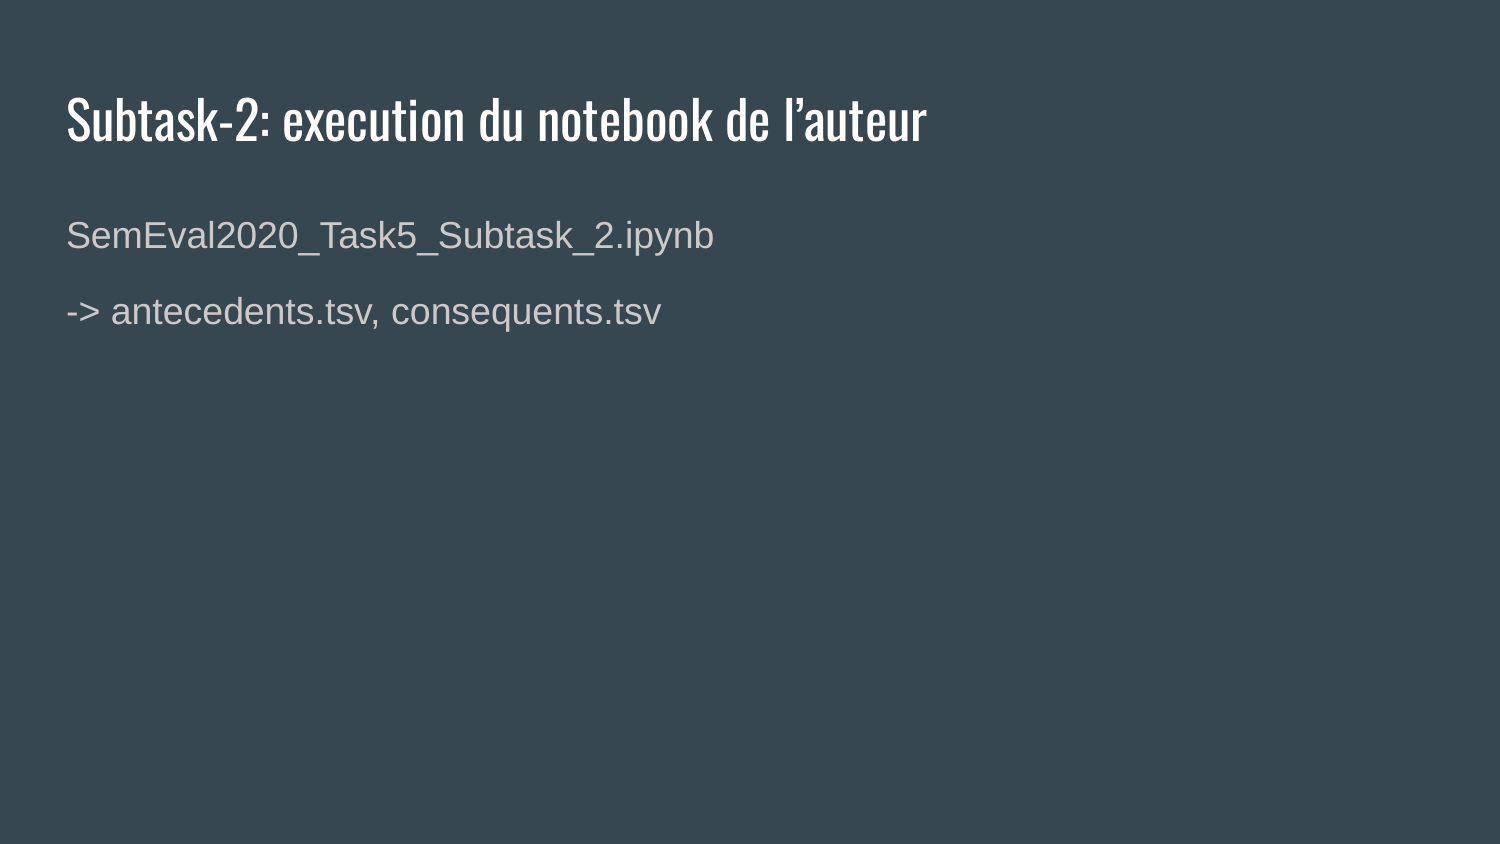

# Subtask-2: execution du notebook de l’auteur
SemEval2020_Task5_Subtask_2.ipynb
-> antecedents.tsv, consequents.tsv